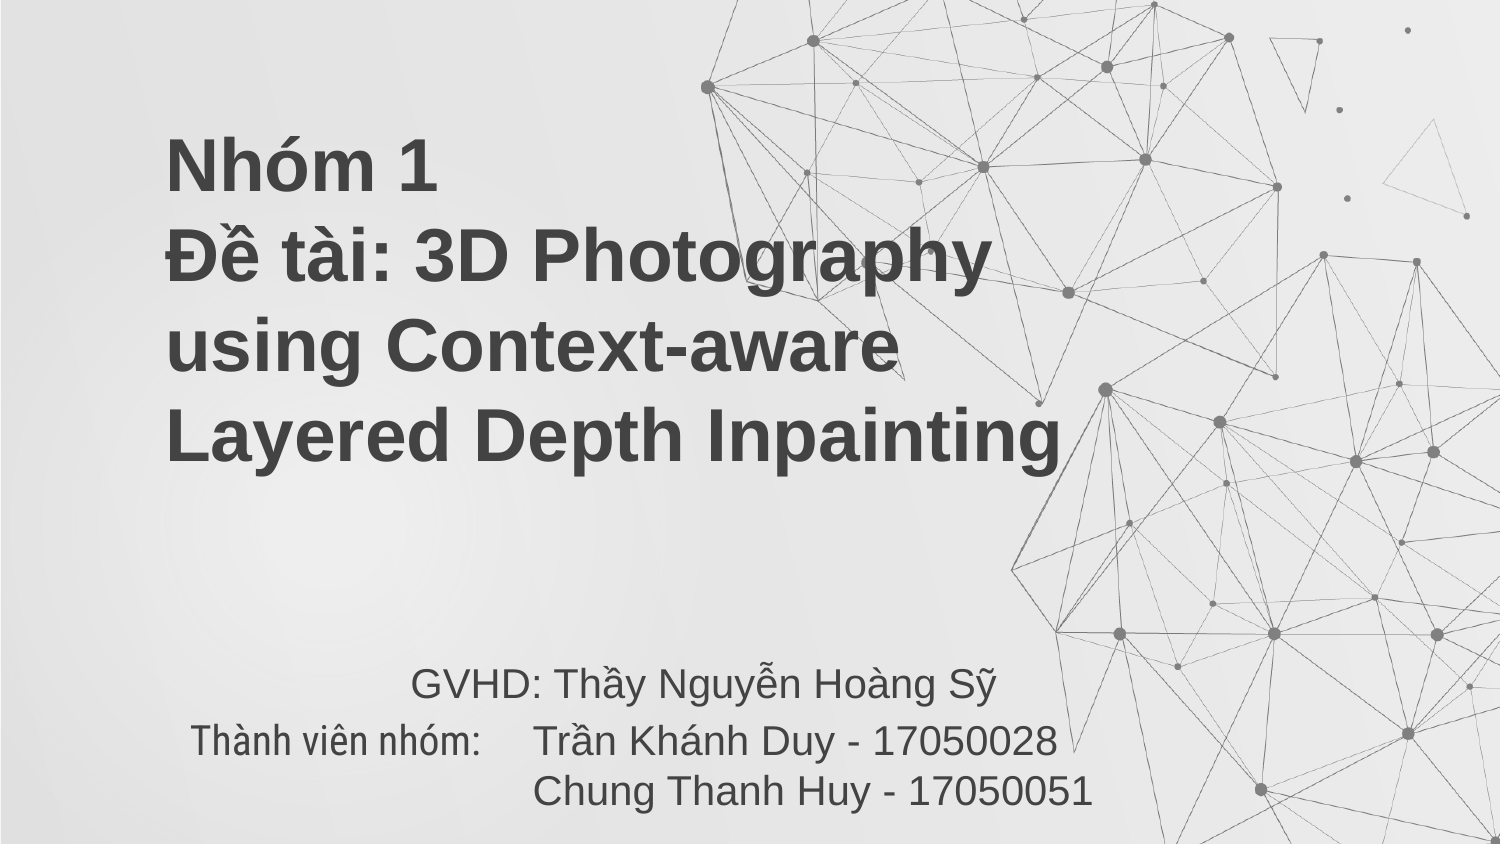

Nhóm 1
Đề tài: 3D Photography using Context-aware Layered Depth Inpainting
# GVHD: Thầy Nguyễn Hoàng Sỹ
Thành viên nhóm:
Trần Khánh Duy - 17050028
Chung Thanh Huy - 17050051